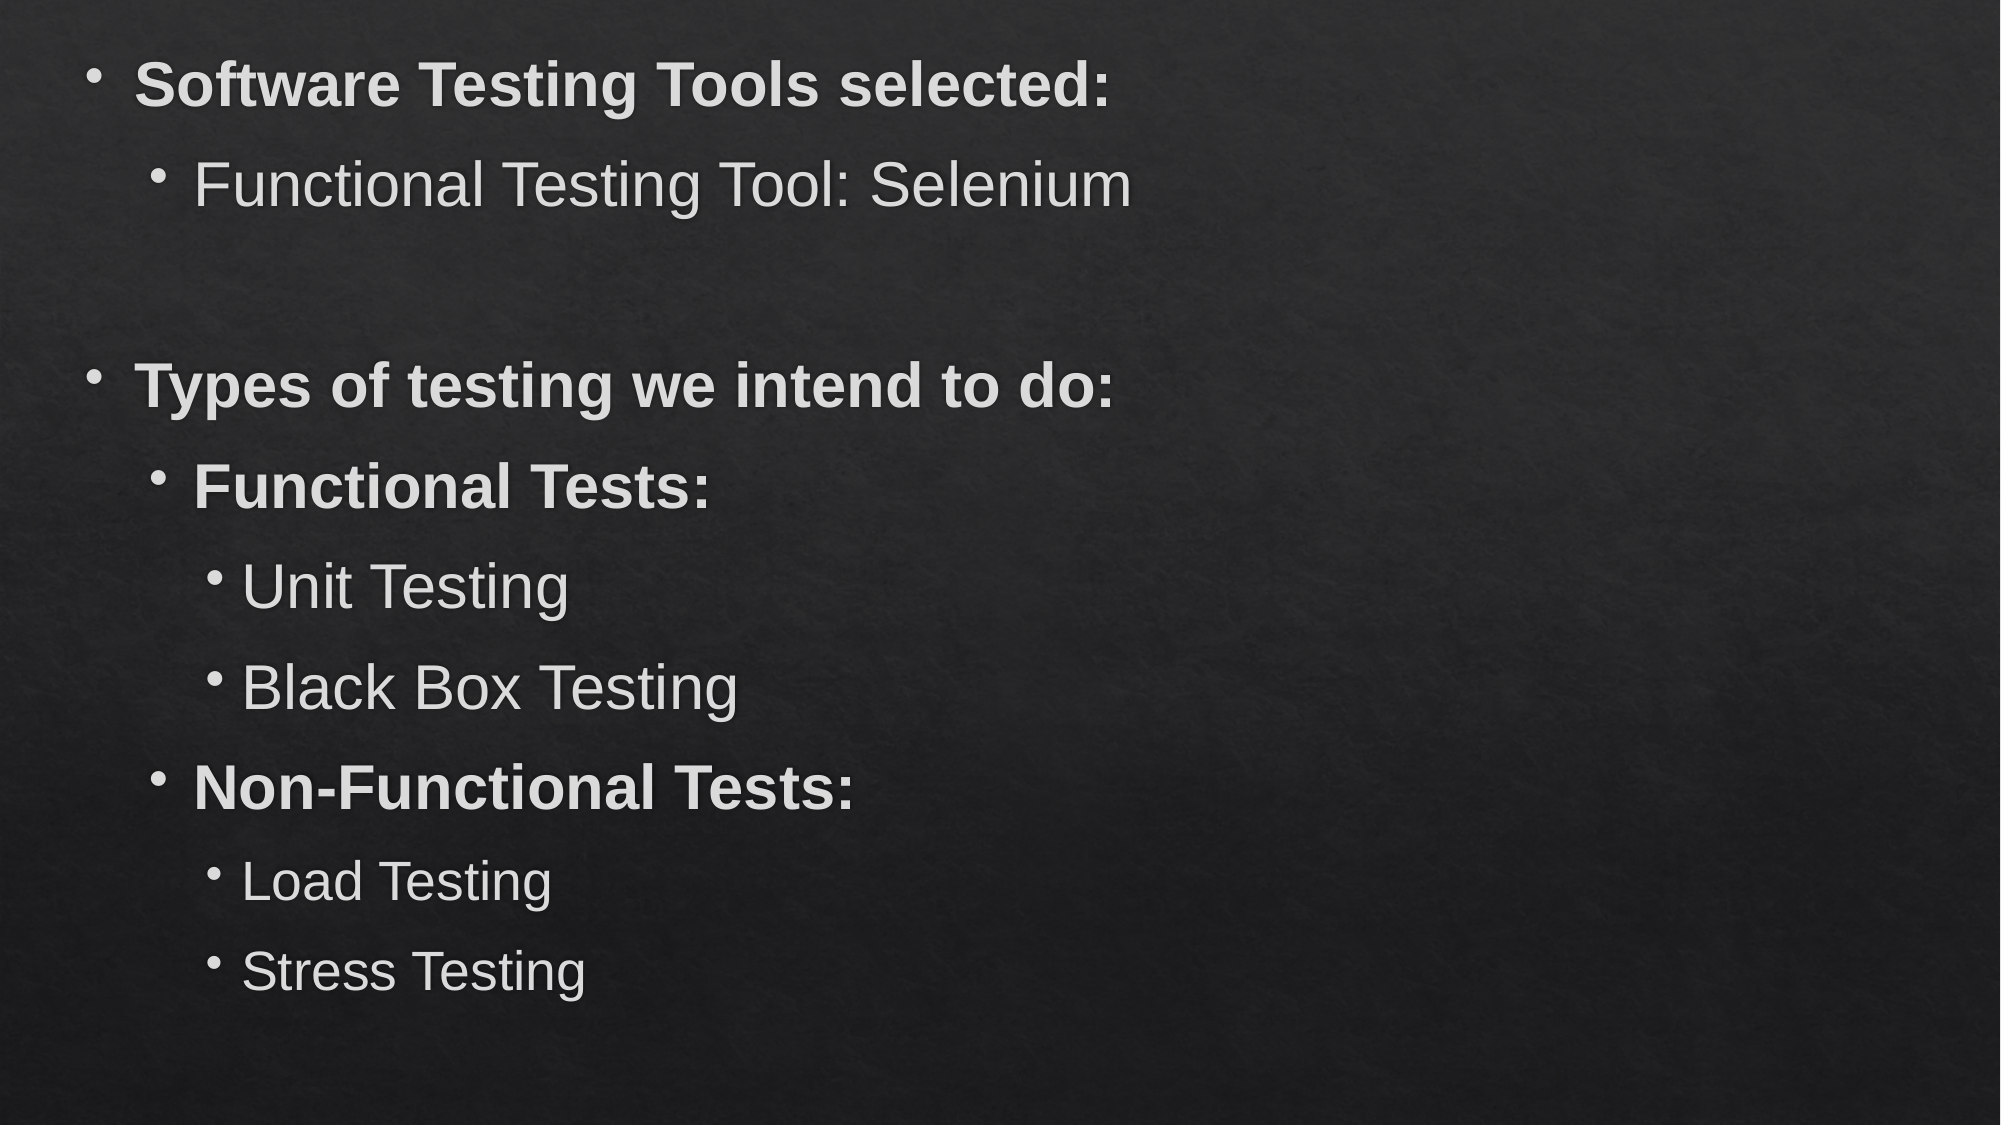

Software Testing Tools selected:
Functional Testing Tool: Selenium

Types of testing we intend to do:
Functional Tests:
Unit Testing
Black Box Testing
Non-Functional Tests:
Load Testing
Stress Testing